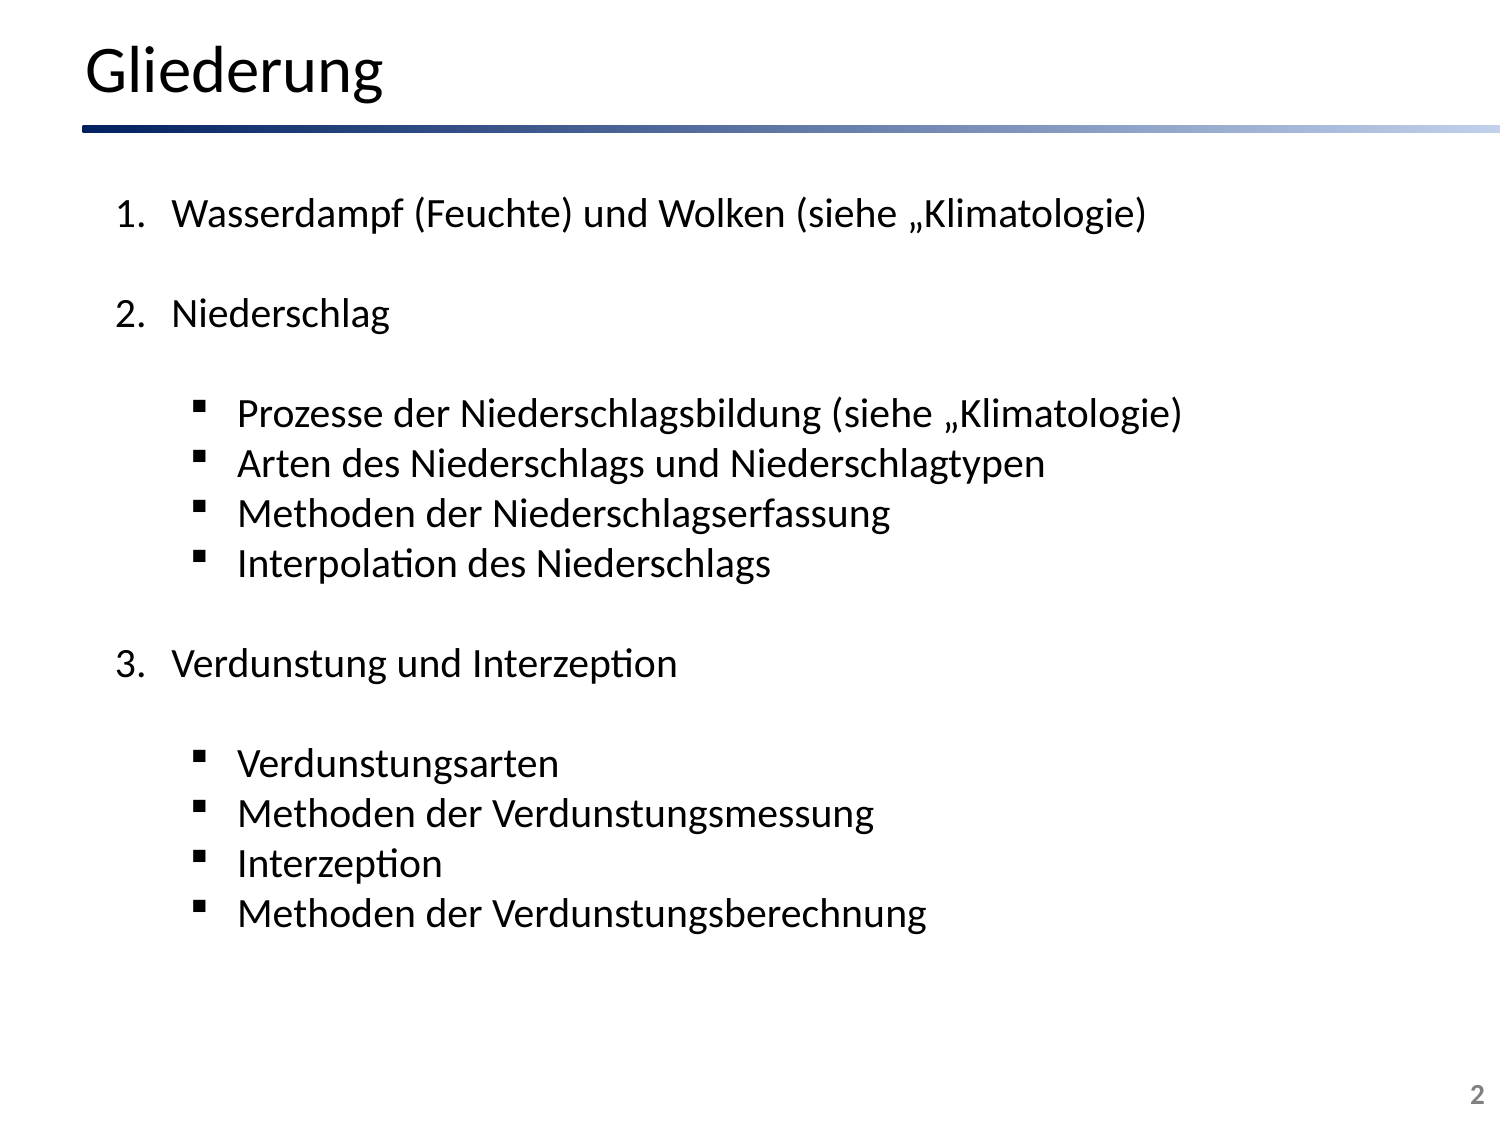

Gliederung
Wasserdampf (Feuchte) und Wolken (siehe „Klimatologie)

Niederschlag

Prozesse der Niederschlagsbildung (siehe „Klimatologie)
Arten des Niederschlags und Niederschlagtypen
Methoden der Niederschlagserfassung
Interpolation des Niederschlags

Verdunstung und Interzeption

Verdunstungsarten
Methoden der Verdunstungsmessung
Interzeption
Methoden der Verdunstungsberechnung